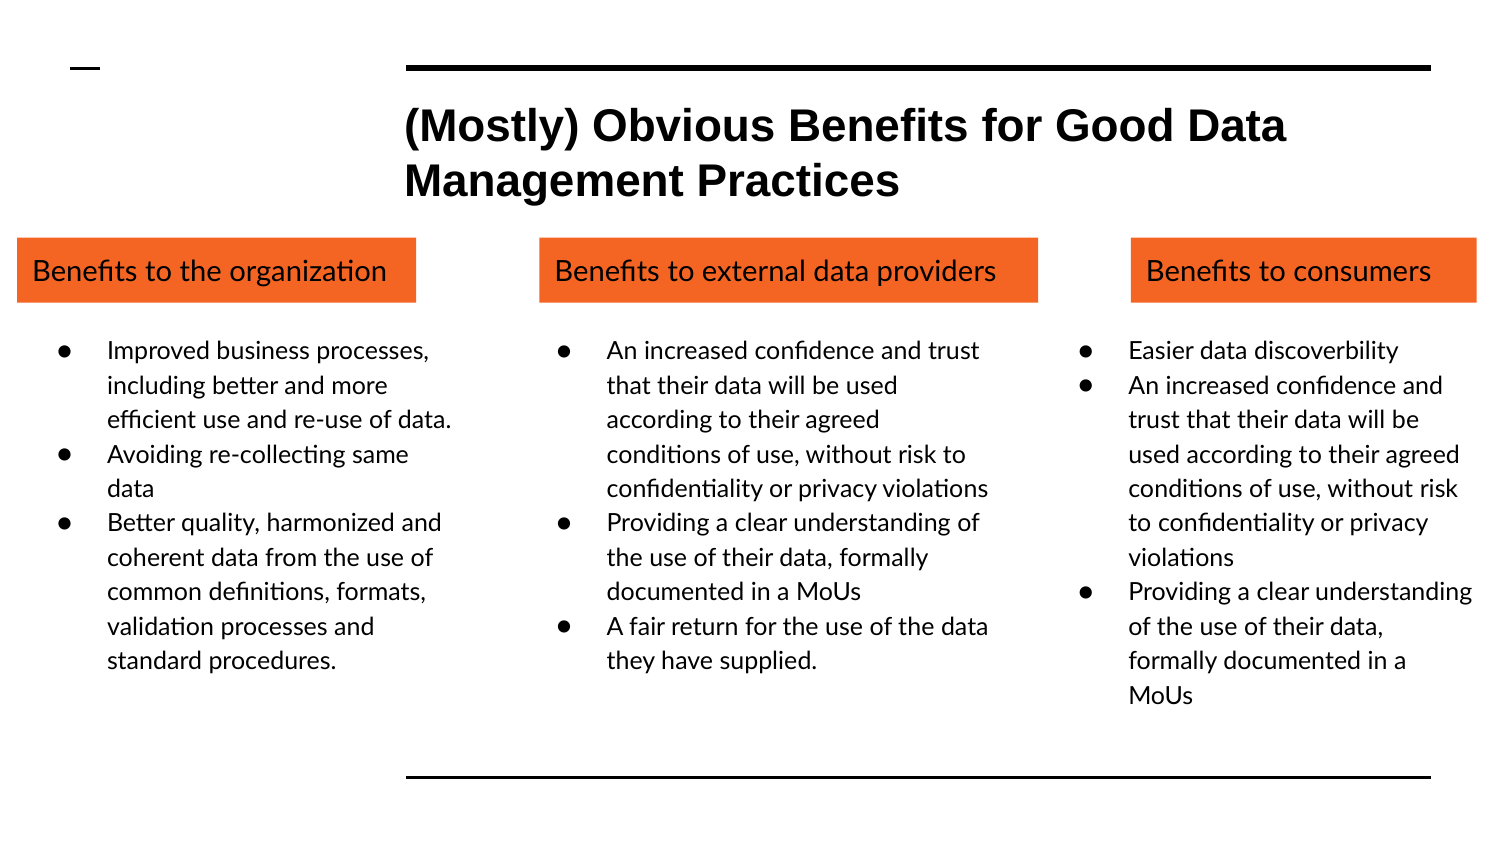

# (Mostly) Obvious Benefits for Good Data Management Practices
Benefits to the organization
Benefits to external data providers
Benefits to consumers
Improved business processes, including better and more efficient use and re-use of data.
Avoiding re-collecting same data
Better quality, harmonized and coherent data from the use of common definitions, formats, validation processes and standard procedures.
An increased confidence and trust that their data will be used according to their agreed conditions of use, without risk to confidentiality or privacy violations
Providing a clear understanding of the use of their data, formally documented in a MoUs
A fair return for the use of the data they have supplied.
Easier data discoverbility
An increased confidence and trust that their data will be used according to their agreed conditions of use, without risk to confidentiality or privacy violations
Providing a clear understanding of the use of their data, formally documented in a MoUs